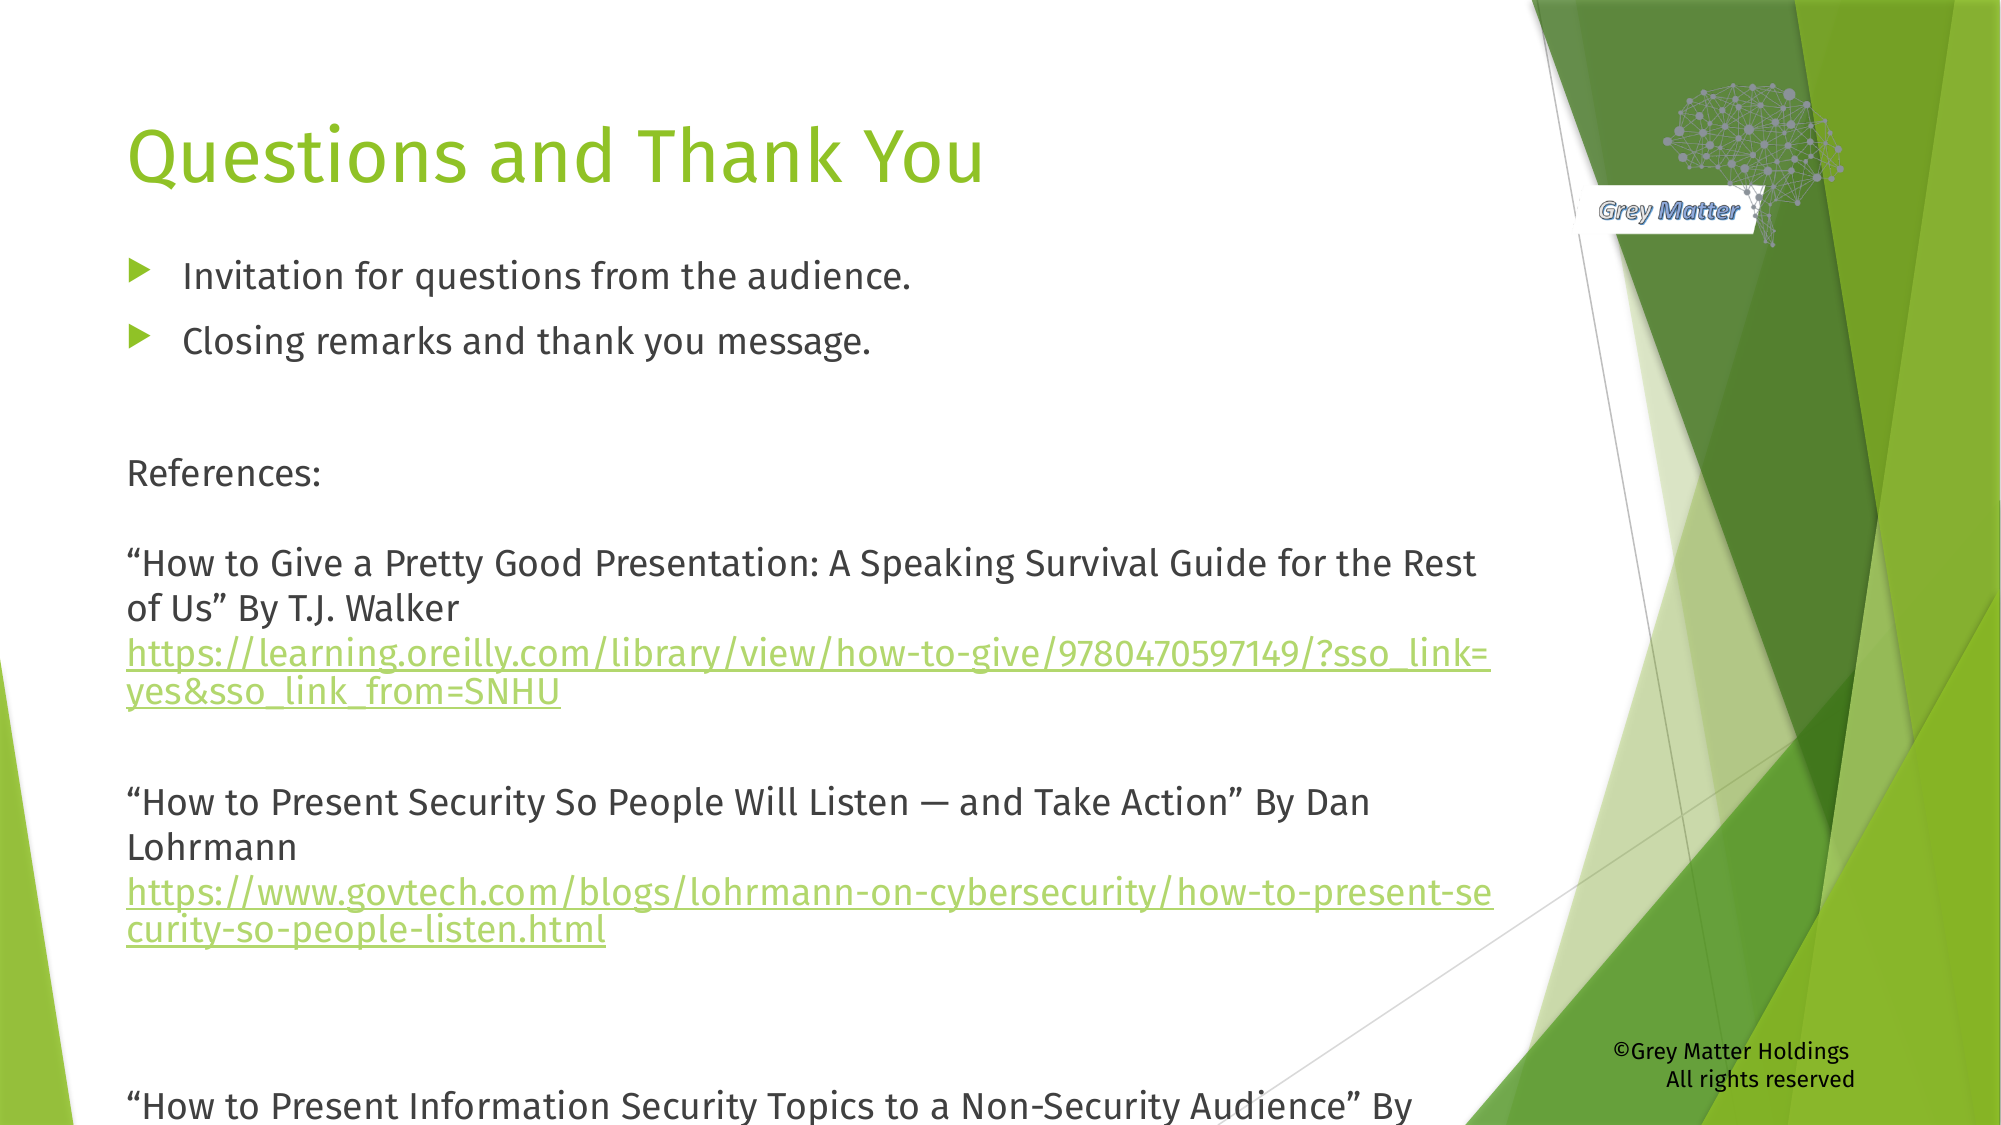

# Questions and Thank You
Invitation for questions from the audience.
Closing remarks and thank you message.

References:
“How to Give a Pretty Good Presentation: A Speaking Survival Guide for the Rest of Us” By T.J. Walker https://learning.oreilly.com/library/view/how-to-give/9780470597149/?sso_link=yes&sso_link_from=SNHU
“How to Present Security So People Will Listen — and Take Action” By Dan Lohrmann  https://www.govtech.com/blogs/lohrmann-on-cybersecurity/how-to-present-security-so-people-listen.html

“How to Present Information Security Topics to a Non-Security Audience” By Martin McKeay(2014) https://securityintelligence.com/how-to-present-information-security-topics-to-a-non-security-audience/